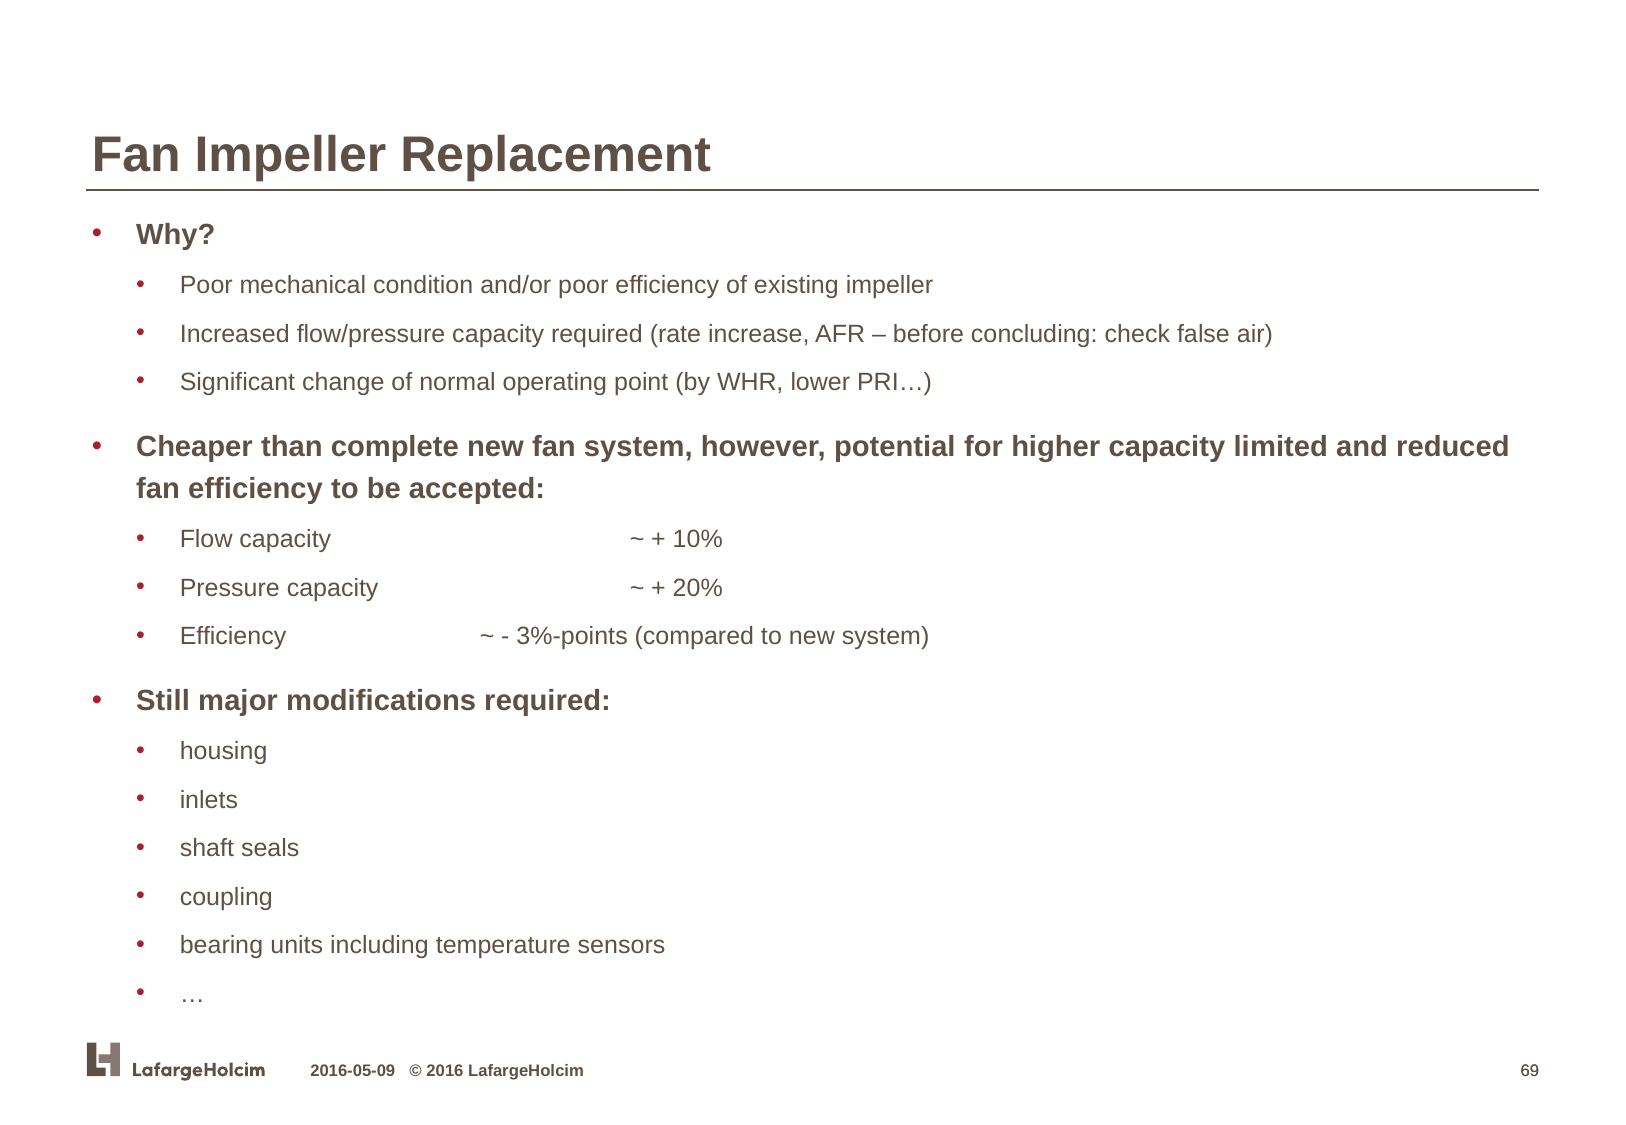

Fan Impeller Replacement
Why?
Poor mechanical condition and/or poor efficiency of existing impeller
Increased flow/pressure capacity required (rate increase, AFR – before concluding: check false air)
Significant change of normal operating point (by WHR, lower PRI…)
Cheaper than complete new fan system, however, potential for higher capacity limited and reduced fan efficiency to be accepted:
Flow capacity		~ + 10%
Pressure capacity		~ + 20%
Efficiency		~ - 3%-points (compared to new system)
Still major modifications required:
housing
inlets
shaft seals
coupling
bearing units including temperature sensors
…
2016-05-09   © 2016 LafargeHolcim
69
69